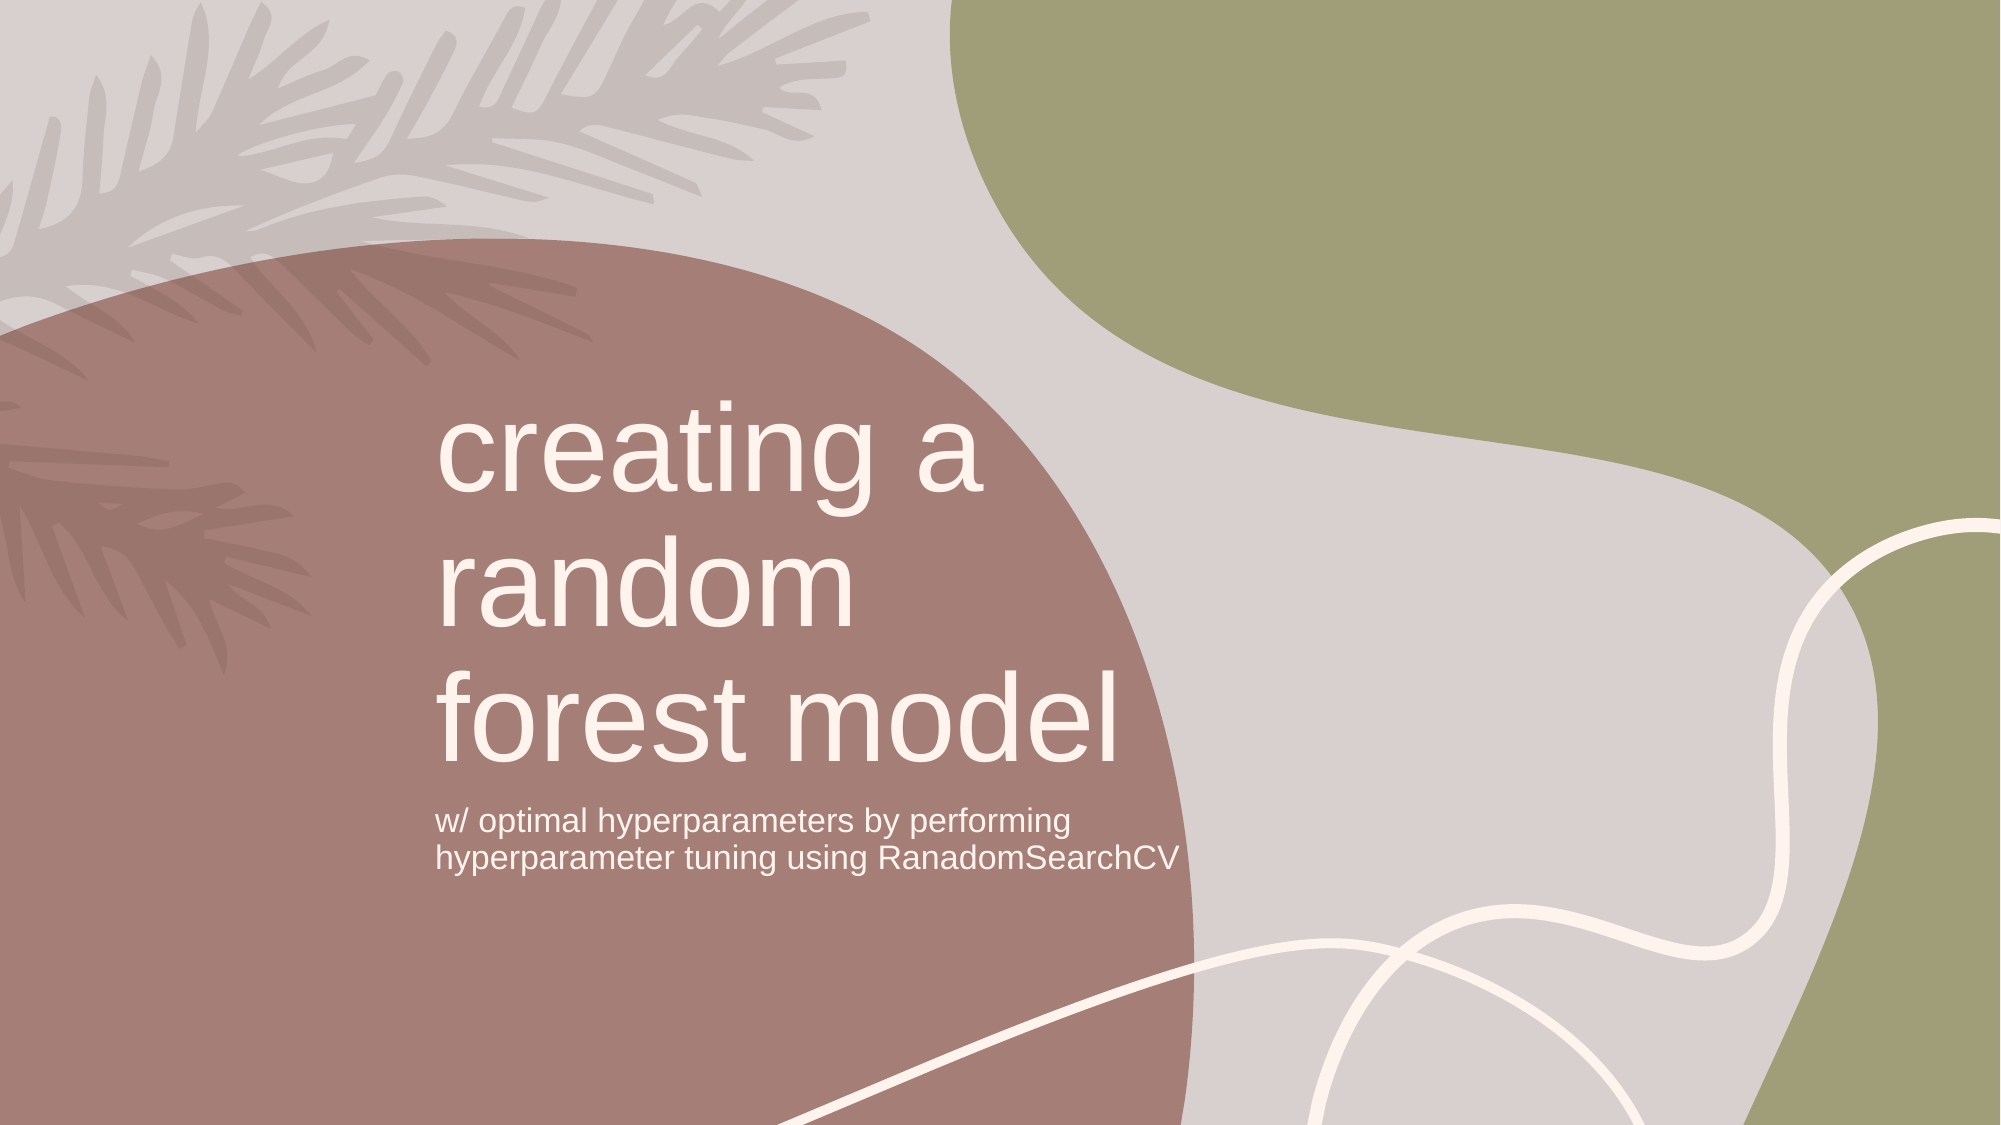

# creating a random forest model
w/ optimal hyperparameters by performing hyperparameter tuning using RanadomSearchCV